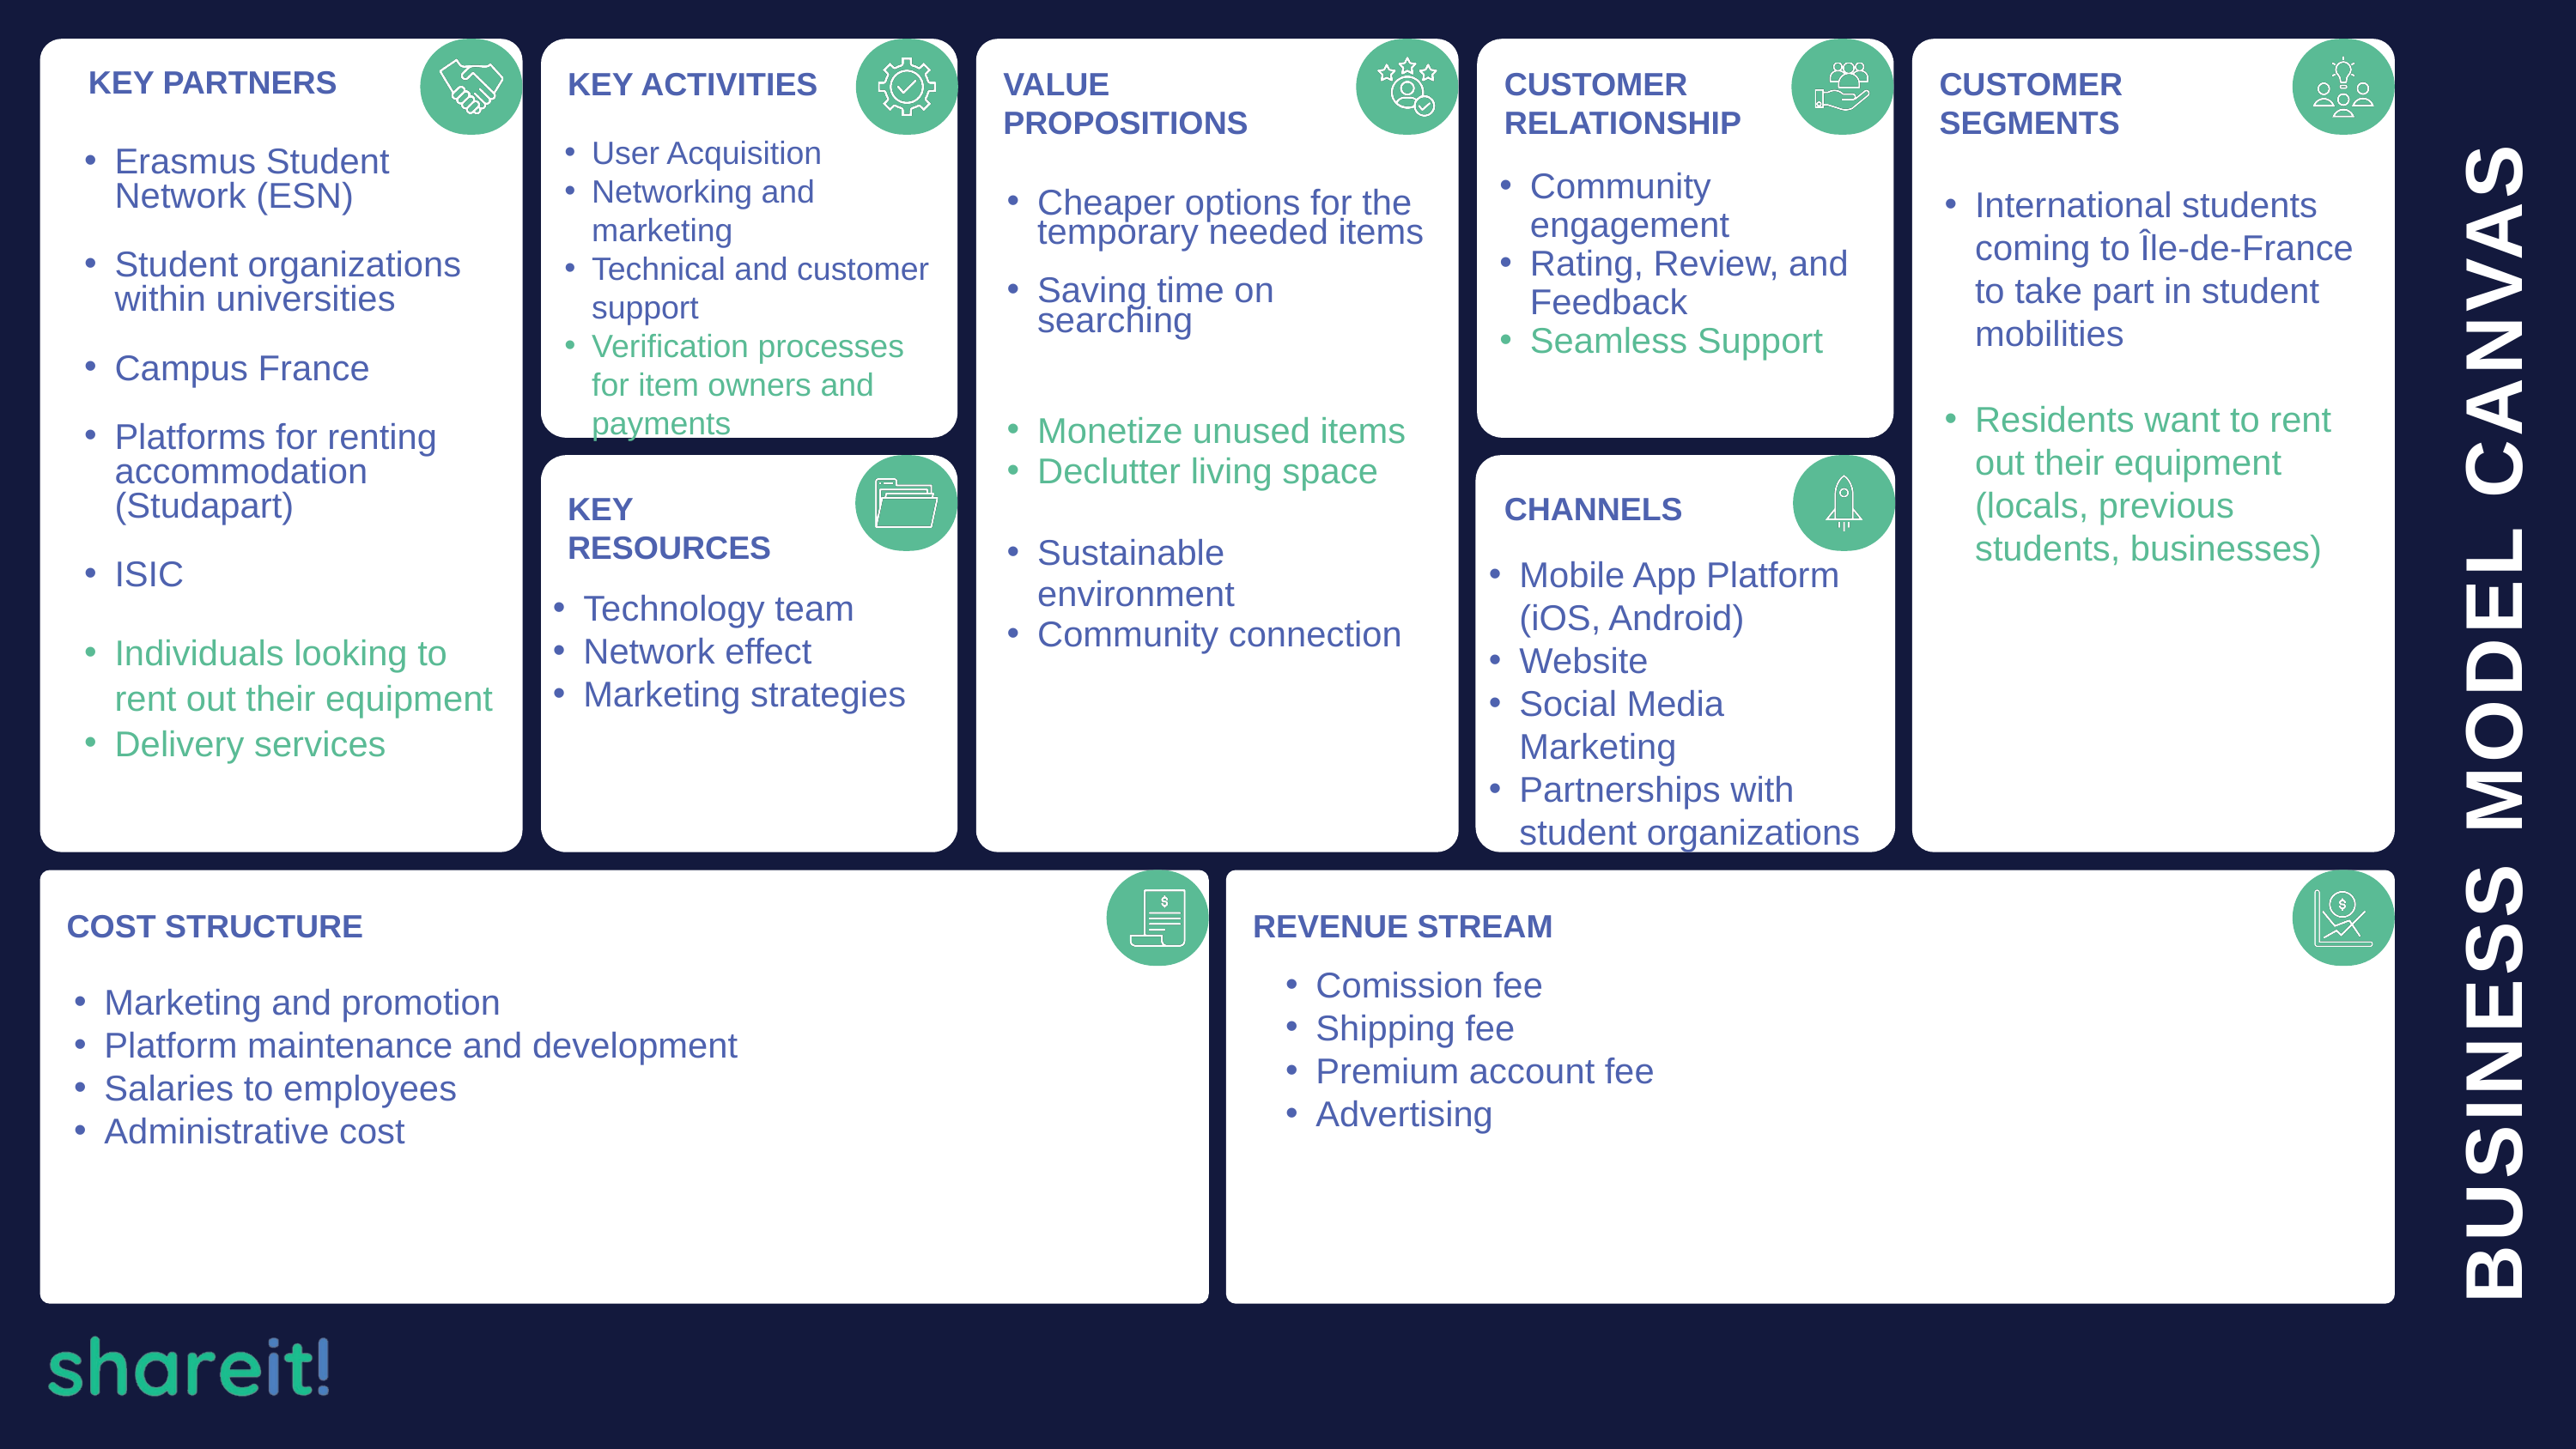

KEY PARTNERS

KEY ACTIVITIES
VALUE PROPOSITIONS
CUSTOMER RELATIONSHIP
CUSTOMER
SEGMENTS
User Acquisition
Networking and marketing
Technical and customer support
Verification processes for item owners and payments
Erasmus Student Network (ESN)

Student organizations within universities

Campus France

Platforms for renting accommodation (Studapart)

ISIC

Individuals looking to rent out their equipment
Delivery services

Community engagement
Rating, Review, and Feedback
Seamless Support
International students coming to Île-de-France to take part in student mobilities

Residents want to rent out their equipment (locals, previous students, businesses)
Cheaper options for the temporary needed items

Saving time on searching

Monetize unused items
Declutter living space

Sustainable environment
Community connection

KEY
RESOURCES
CHANNELS
Mobile App Platform (iOS, Android)
Website
Social Media Marketing
Partnerships with  student organizations
Technology team
Network effect
Marketing strategies
BUSINESS MODEL CANVAS

COST STRUCTURE
REVENUE STREAM
Comission fee
Shipping fee
Premium account fee
Advertising

Marketing and promotion
Platform maintenance and development
Salaries to employees
Administrative cost